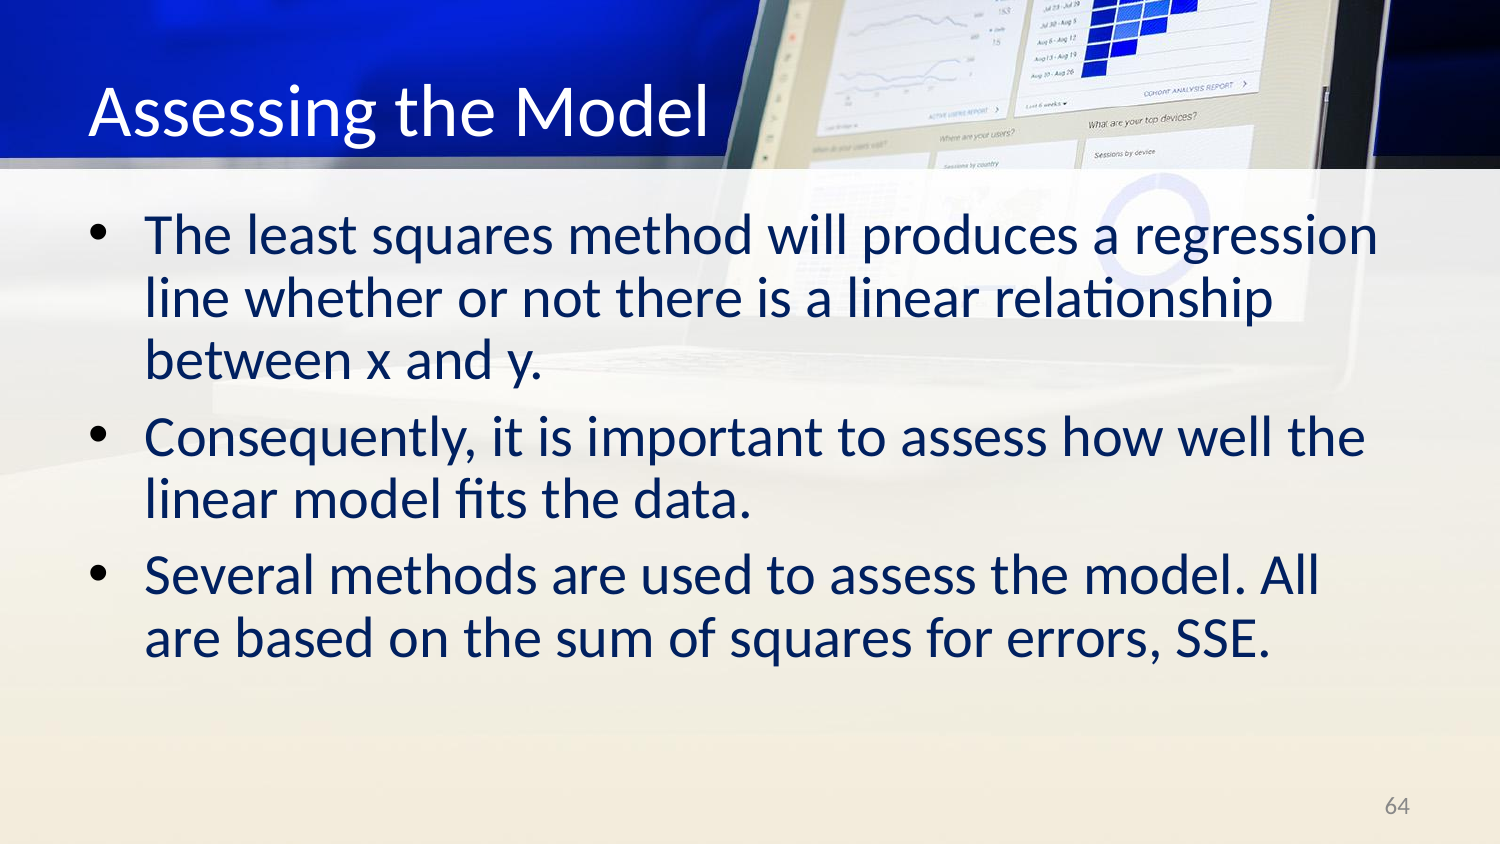

# Assessing the Model
The least squares method will produces a regression line whether or not there is a linear relationship between x and y.
Consequently, it is important to assess how well the linear model fits the data.
Several methods are used to assess the model. All are based on the sum of squares for errors, SSE.
64